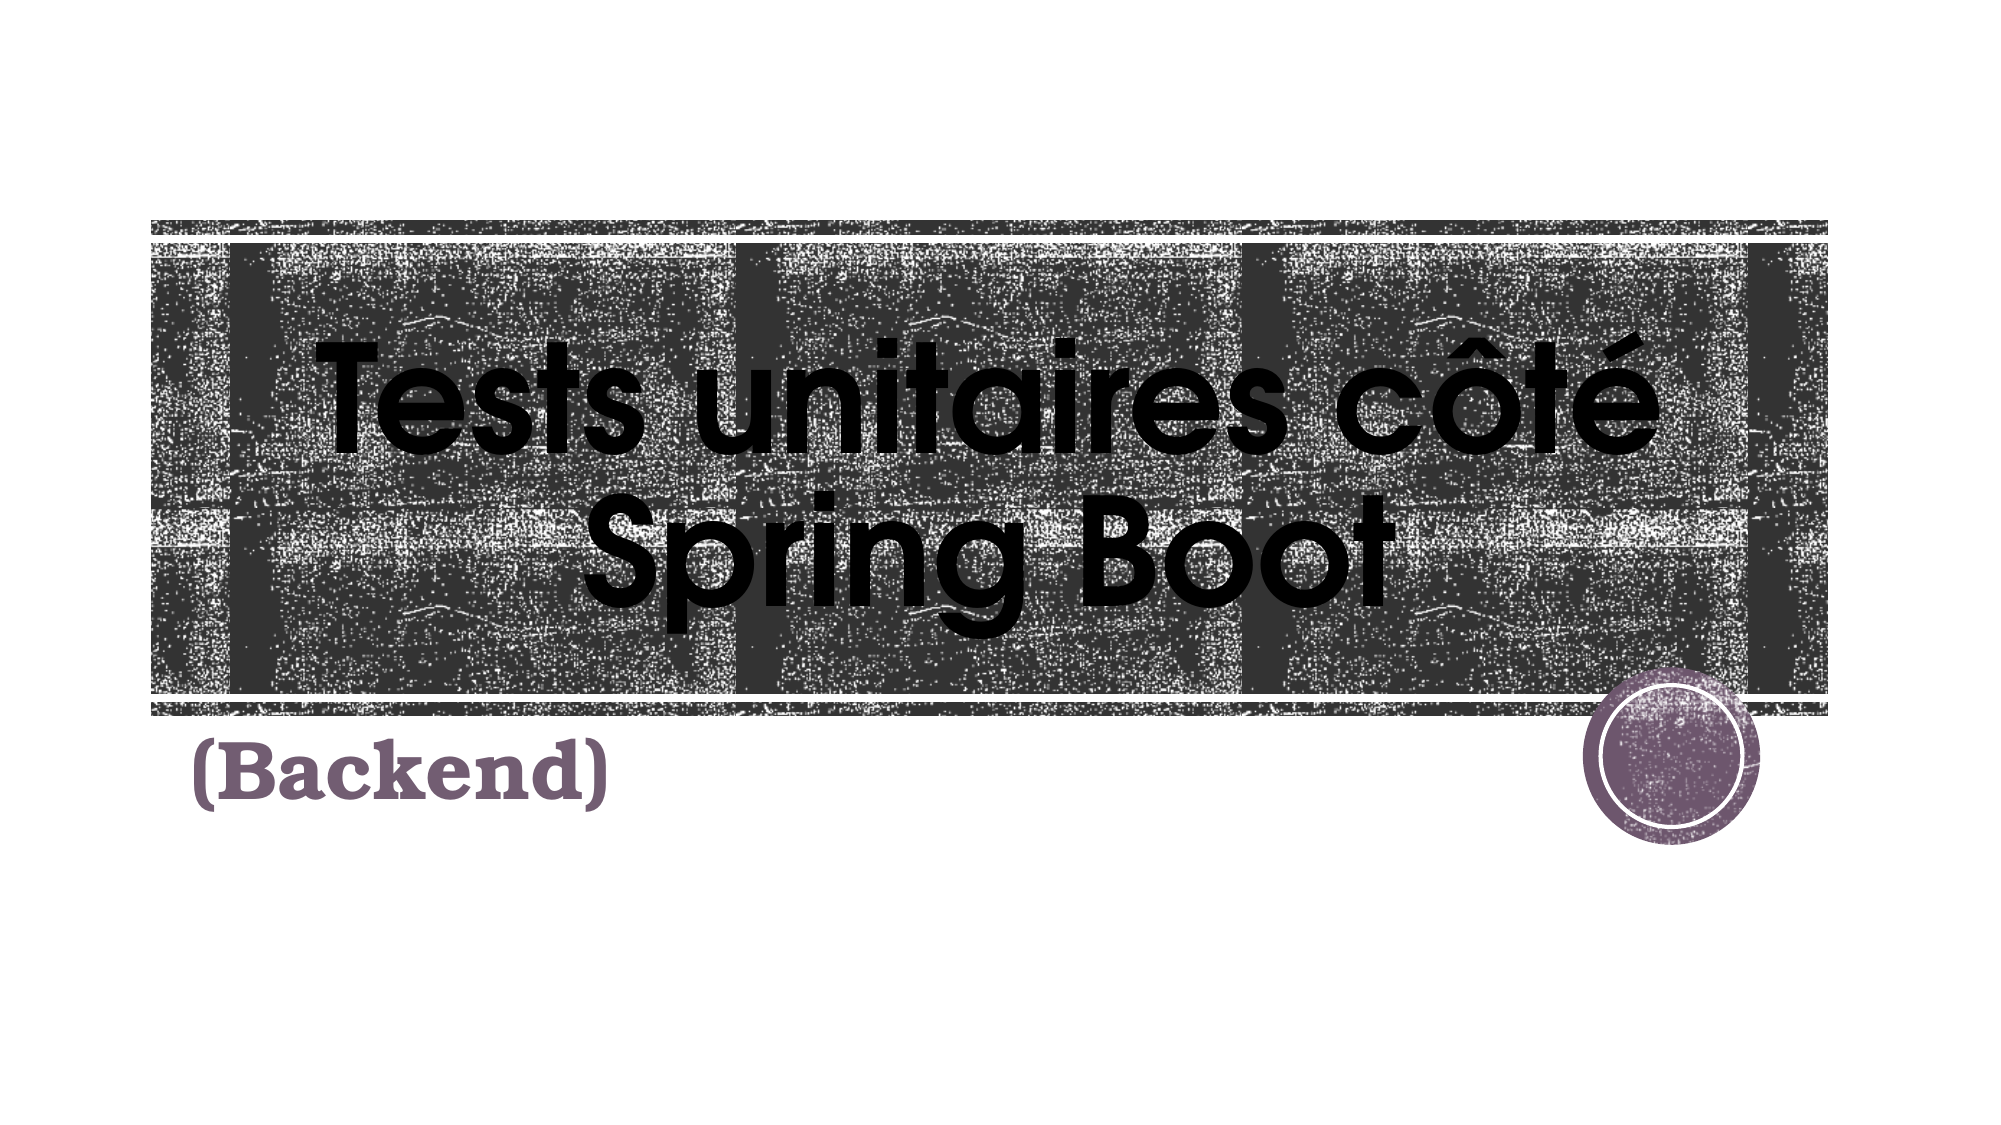

# Tests unitaires côté Spring Boot
(Backend)